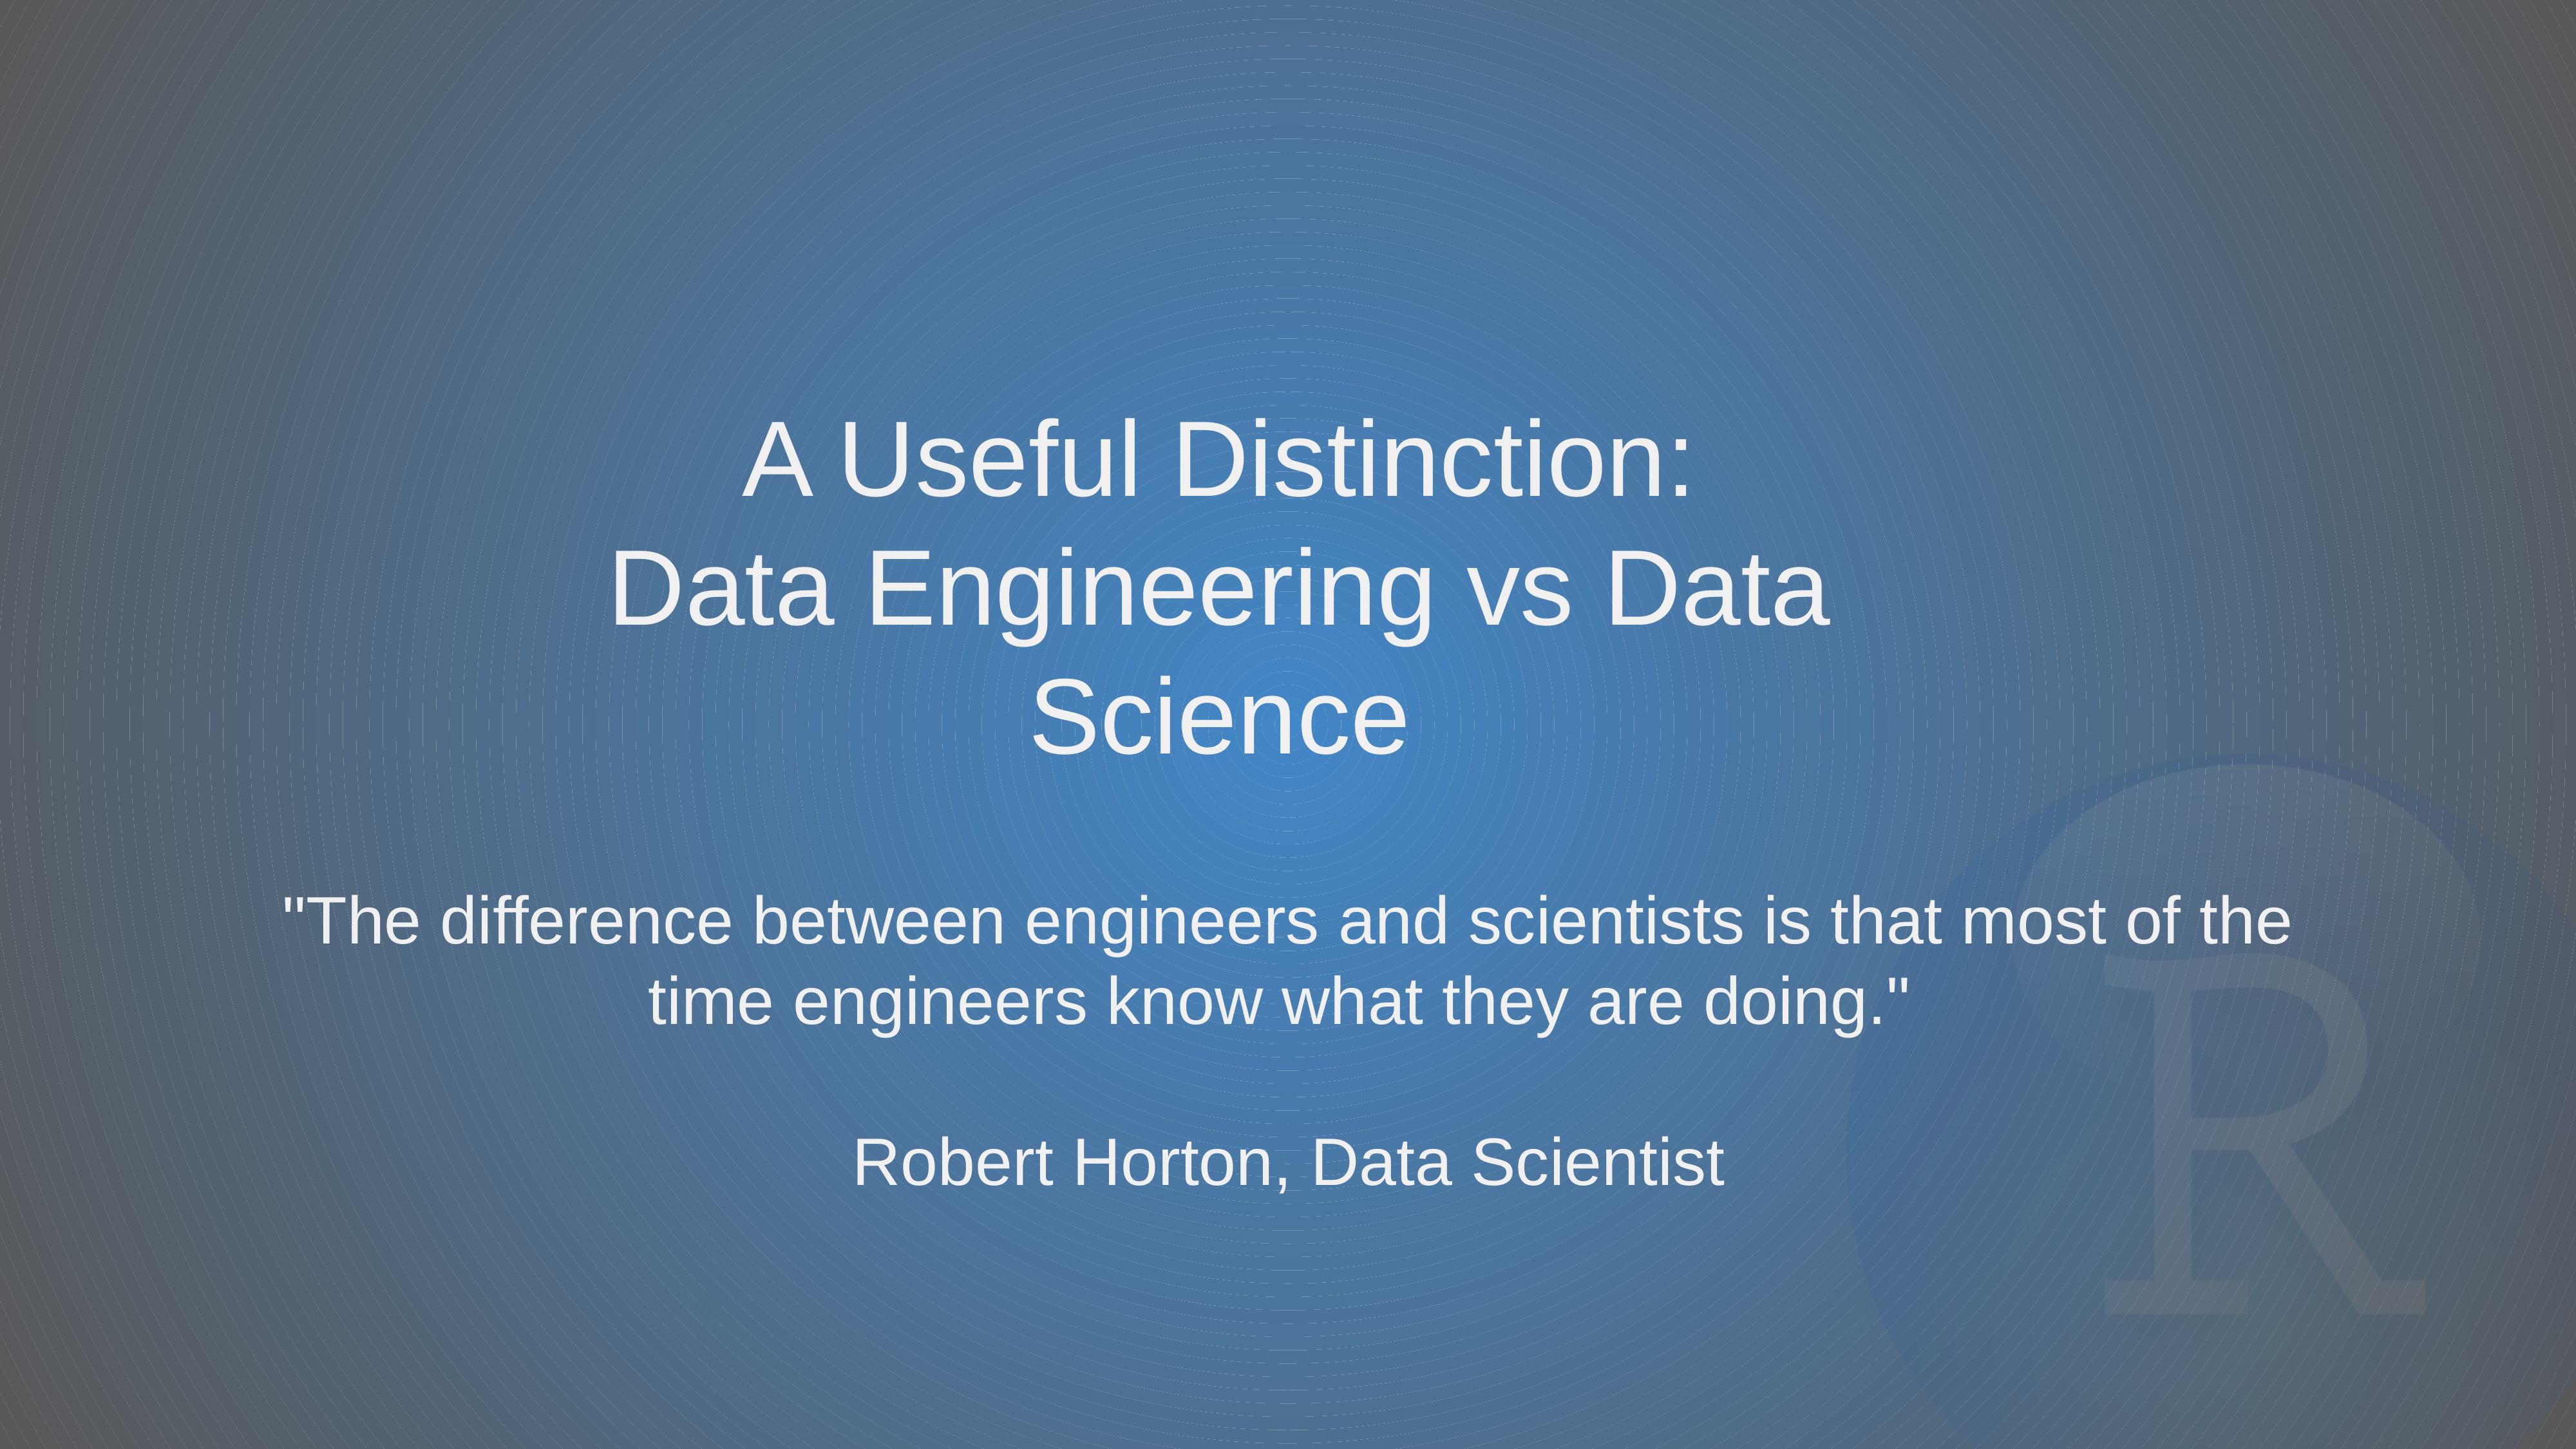

A Useful Distinction:
Data Engineering vs Data Science
"The difference between engineers and scientists is that most of the time engineers know what they are doing."

Robert Horton, Data Scientist